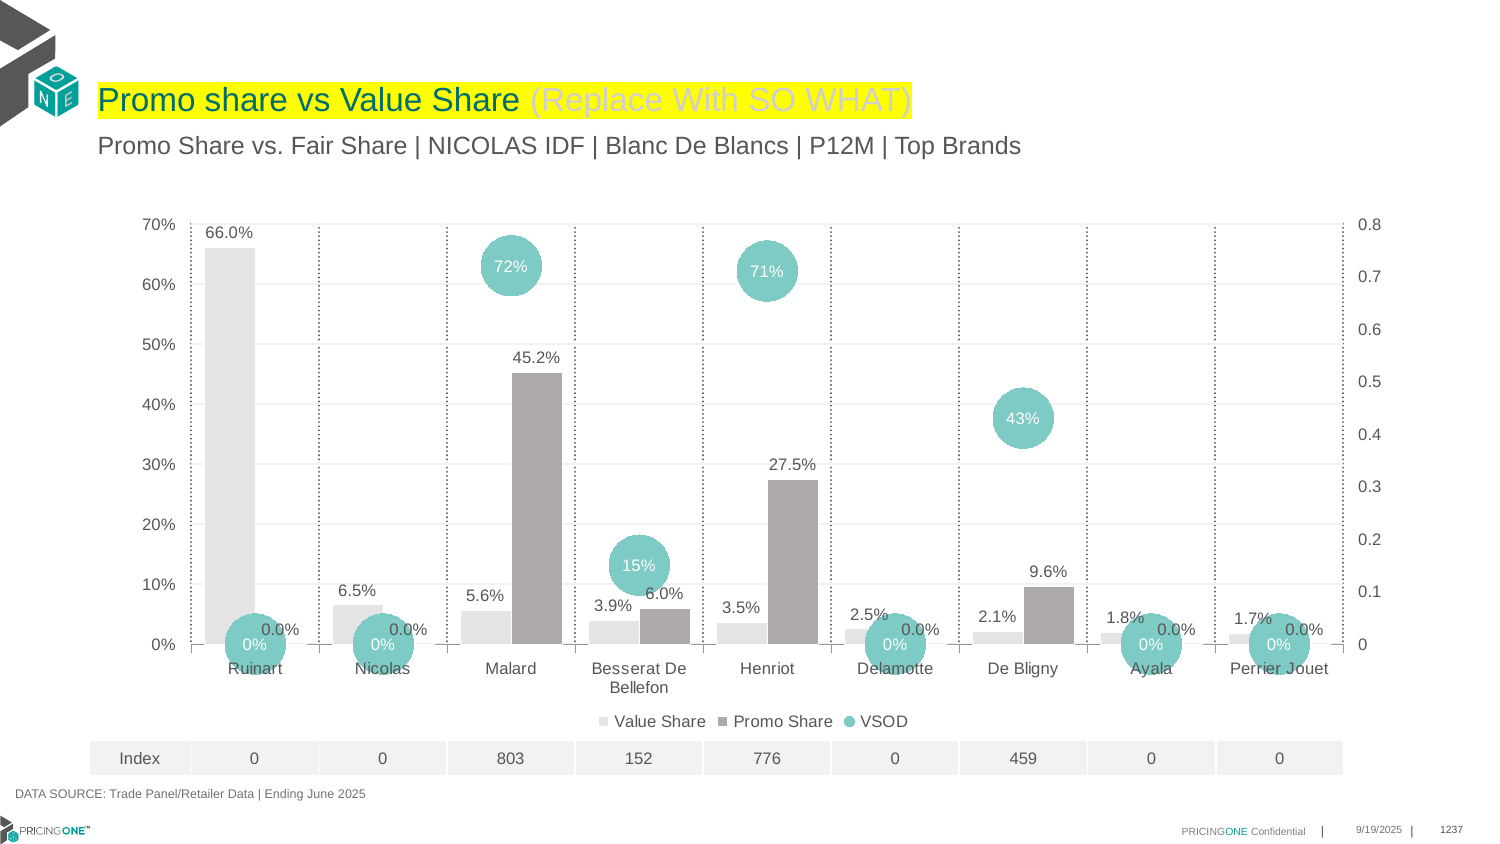

# Promo share vs Value Share (Replace With SO WHAT)
Promo Share vs. Fair Share | NICOLAS IDF | Blanc De Blancs | P12M | Top Brands

### Chart

| Category | Value Share | Promo Share | VSOD |
|---|---|---|---|
| Ruinart | 0.6601909588069609 | 0.0 | 0.0 |
| Nicolas | 0.06503763950891342 | 0.0 | 0.0 |
| Malard | 0.0563447764173892 | 0.45237564084655335 | 0.72 |
| Besserat De Bellefon | 0.039090461345313104 | 0.059603159876490446 | 0.15 |
| Henriot | 0.03536823257666961 | 0.2746294609070572 | 0.71 |
| Delamotte | 0.025210479511179627 | 0.0 | 0.0 |
| De Bligny | 0.02093219711594243 | 0.09606599963722716 | 0.43 |
| Ayala | 0.018497833436235834 | 0.0 | 0.0 |
| Perrier Jouet | 0.0168872327951451 | 0.0 | 0.0 |
| Index | 0 | 0 | 803 | 152 | 776 | 0 | 459 | 0 | 0 |
| --- | --- | --- | --- | --- | --- | --- | --- | --- | --- |
DATA SOURCE: Trade Panel/Retailer Data | Ending June 2025

9/19/2025
1237